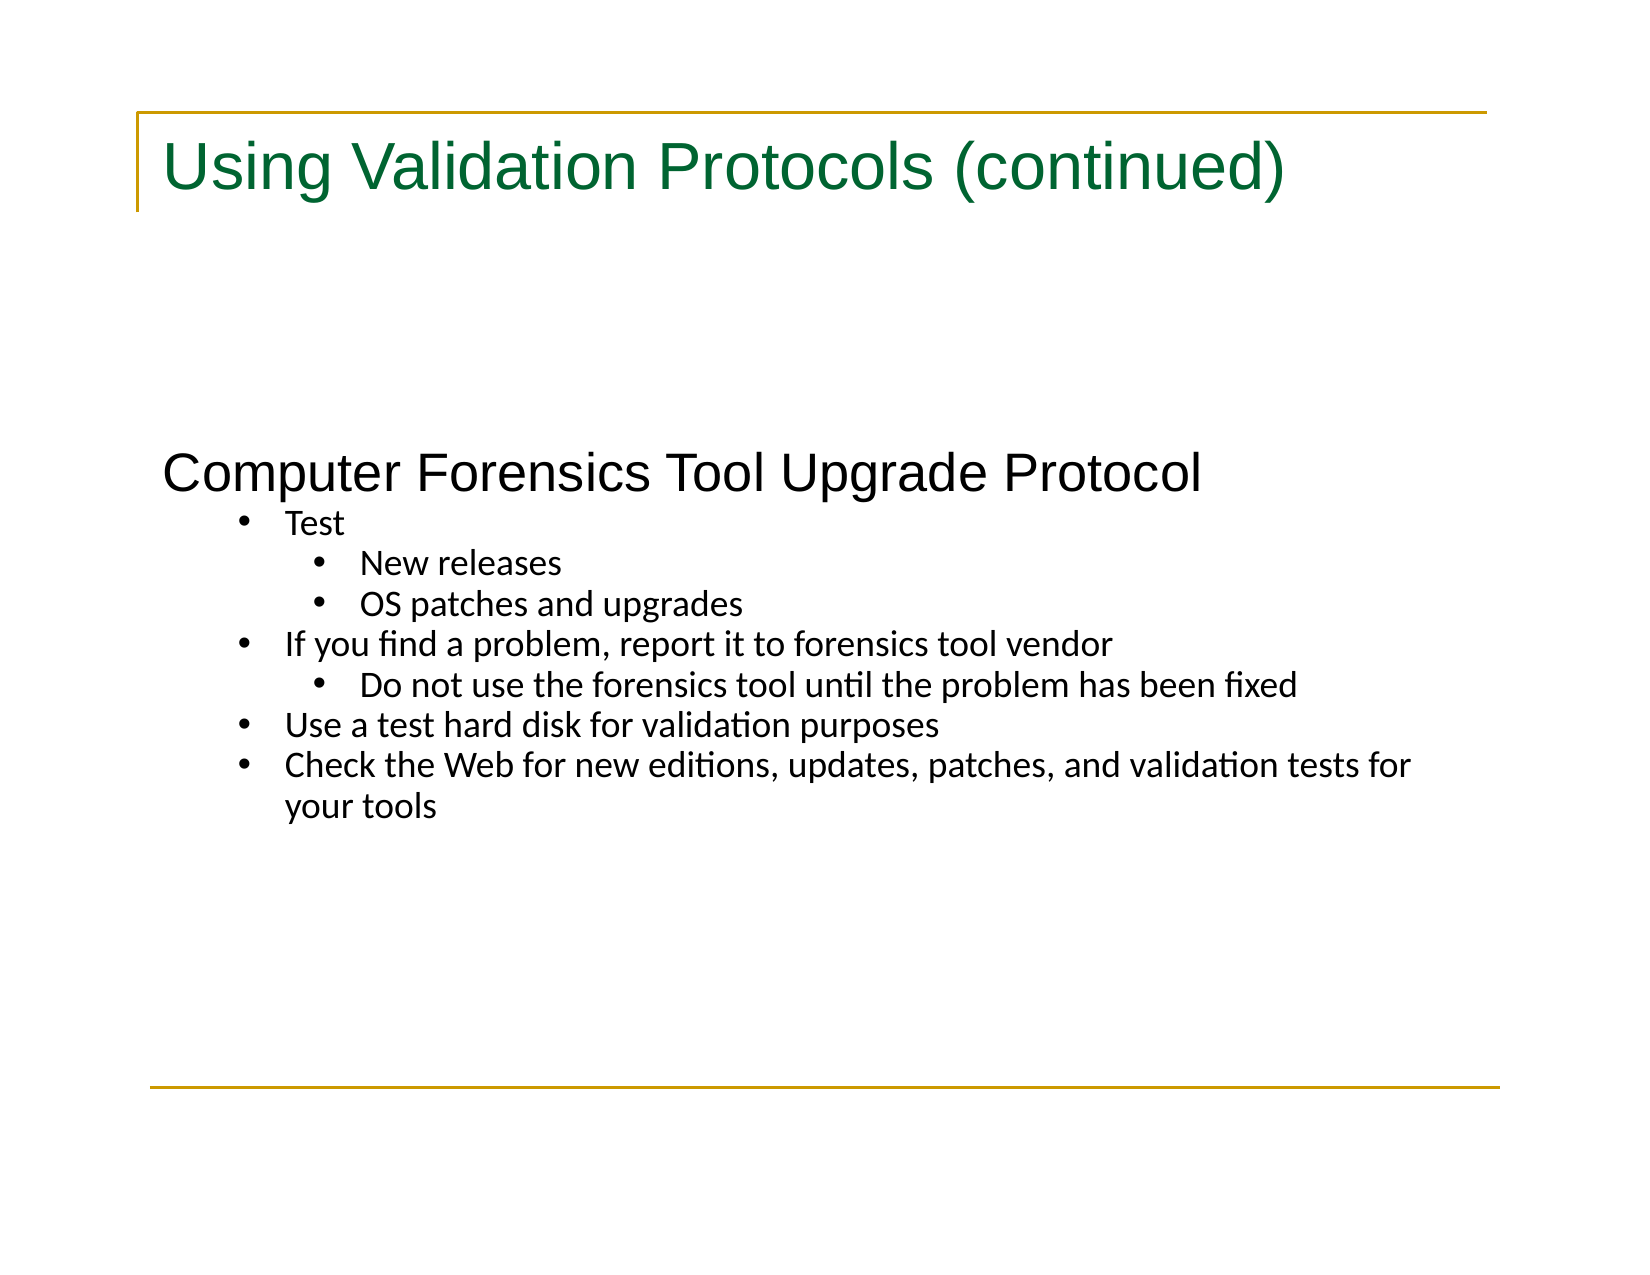

# Using Validation Protocols (continued)
Computer Forensics Tool Upgrade Protocol
Test
New releases
OS patches and upgrades
If you find a problem, report it to forensics tool vendor
Do not use the forensics tool until the problem has been fixed
Use a test hard disk for validation purposes
Check the Web for new editions, updates, patches, and validation tests for your tools